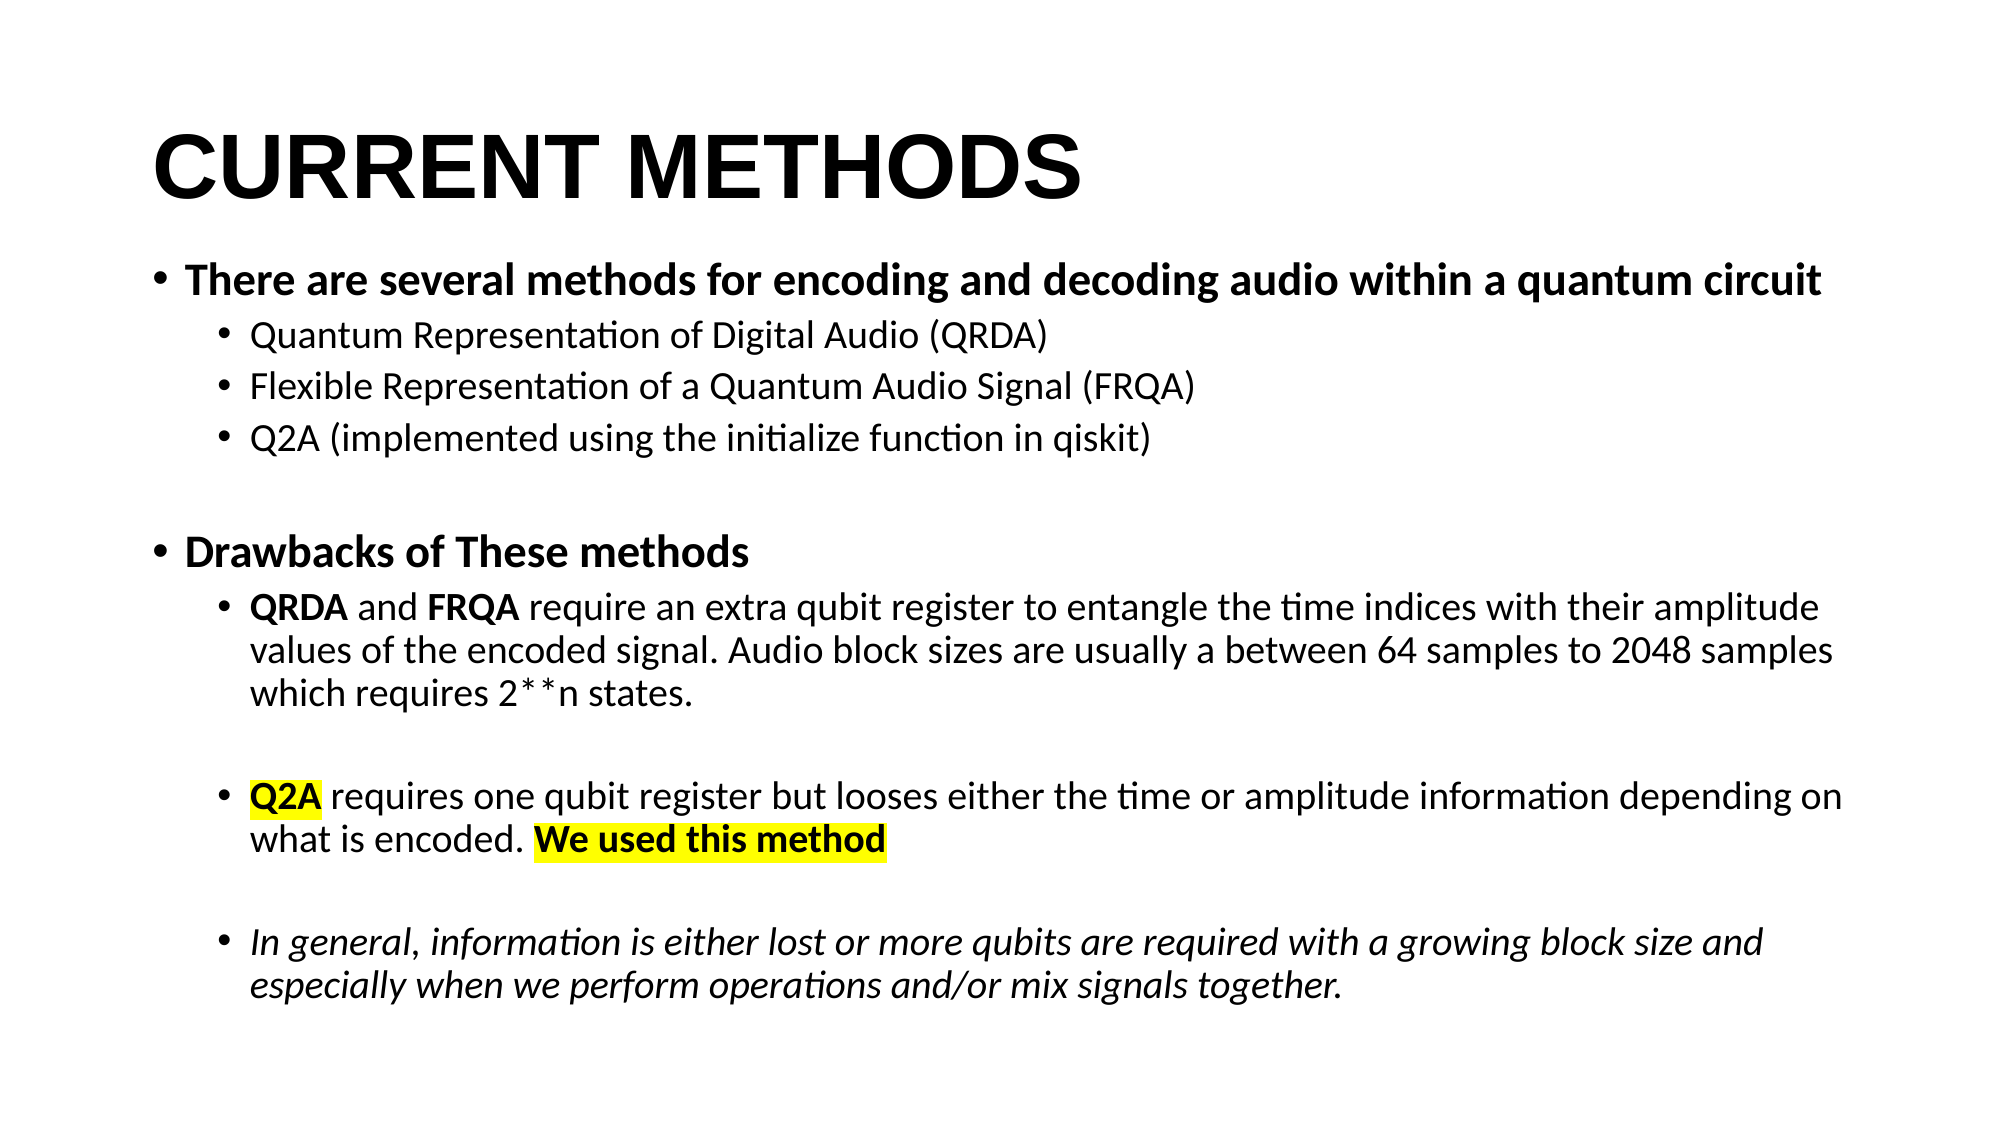

# CURRENT METHODS
There are several methods for encoding and decoding audio within a quantum circuit
Quantum Representation of Digital Audio (QRDA)
Flexible Representation of a Quantum Audio Signal (FRQA)
Q2A (implemented using the initialize function in qiskit)

Drawbacks of These methods
QRDA and FRQA require an extra qubit register to entangle the time indices with their amplitude values of the encoded signal. Audio block sizes are usually a between 64 samples to 2048 samples which requires 2**n states.

Q2A requires one qubit register but looses either the time or amplitude information depending on what is encoded. We used this method

In general, information is either lost or more qubits are required with a growing block size and especially when we perform operations and/or mix signals together.